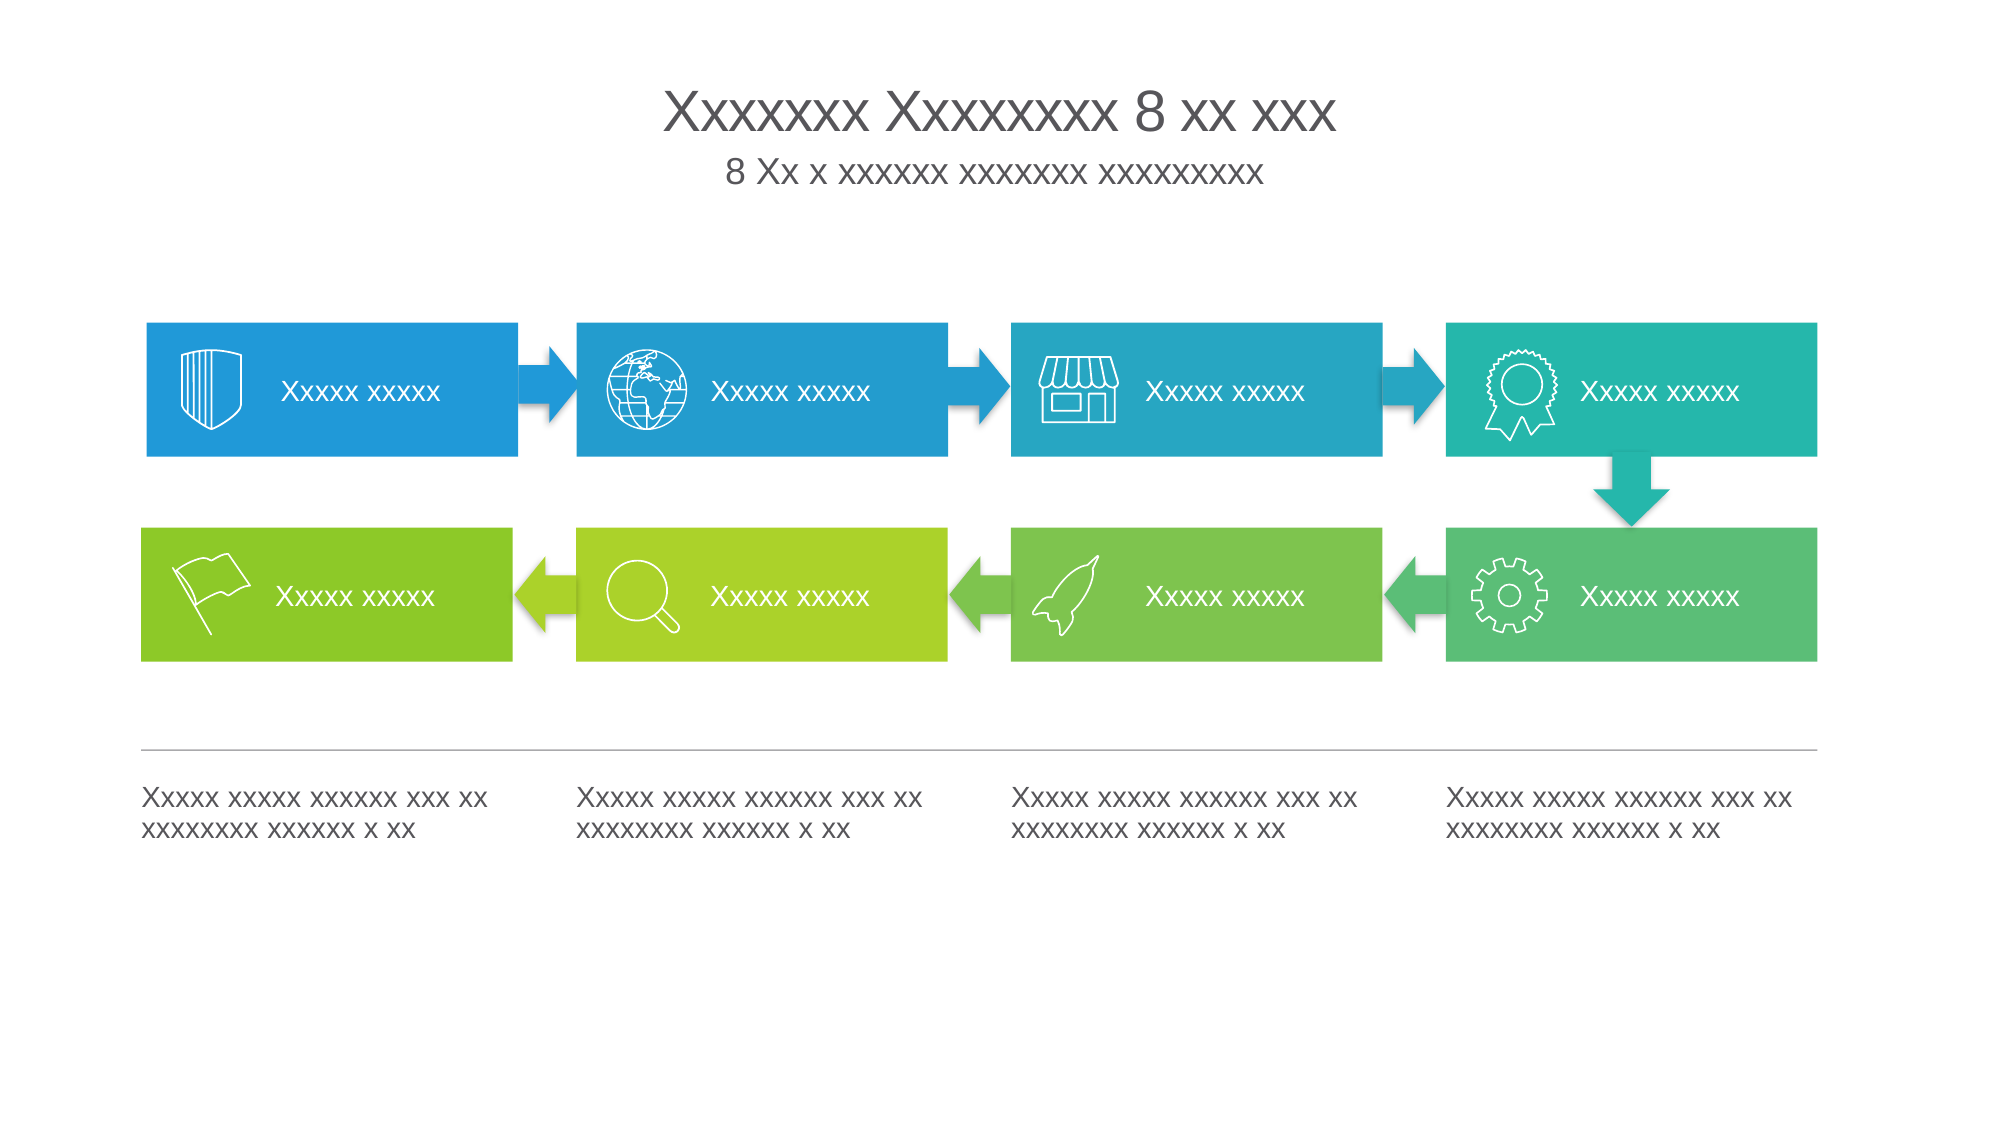

# Xxxxxxx Xxxxxxxx 8 xx xxx
8 Xx x xxxxxx xxxxxxx xxxxxxxxx
Xxxxx xxxxx
Xxxxx xxxxx
Xxxxx xxxxx
Xxxxx xxxxx

Xxxxx xxxxx
Xxxxx xxxxx
Xxxxx xxxxx
Xxxxx xxxxx

Xxxxx xxxxx xxxxxx xxx xx xxxxxxxx xxxxxx x xx
Xxxxx xxxxx xxxxxx xxx xx xxxxxxxx xxxxxx x xx
Xxxxx xxxxx xxxxxx xxx xx xxxxxxxx xxxxxx x xx
Xxxxx xxxxx xxxxxx xxx xx xxxxxxxx xxxxxx x xx